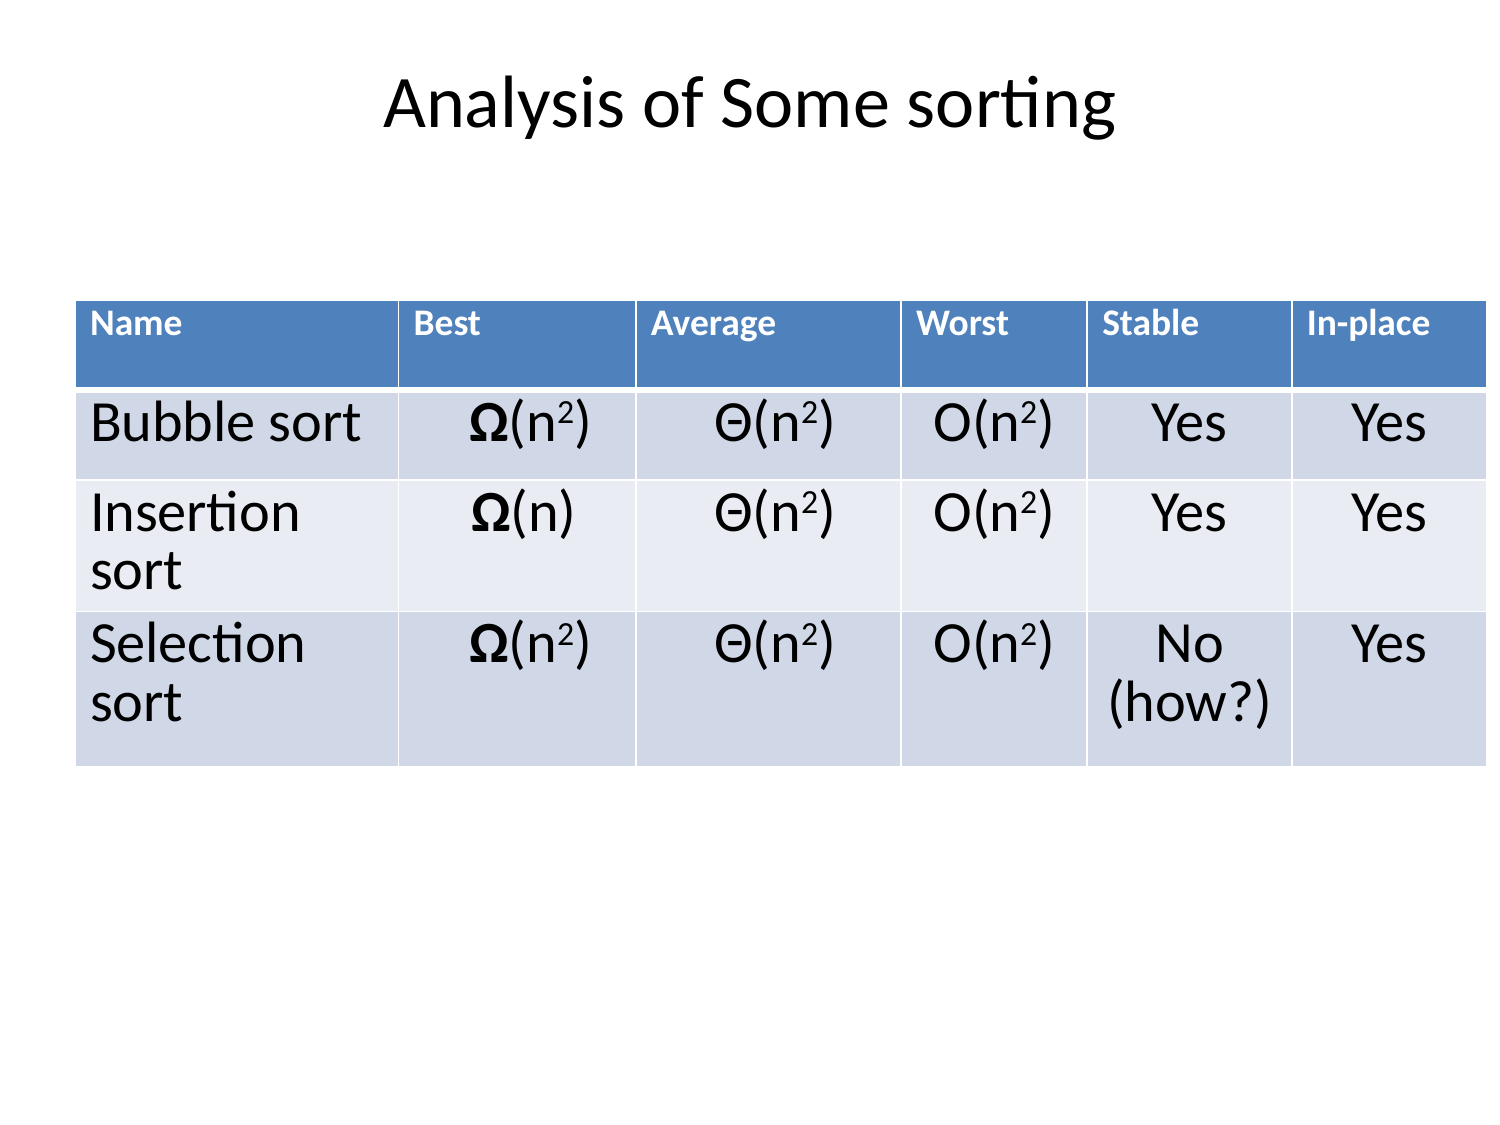

# Analysis of Some sorting
| Name | Best | Average | Worst | Stable | In-place |
| --- | --- | --- | --- | --- | --- |
| Bubble sort | Ω(n2) | Θ(n2) | O(n2) | Yes | Yes |
| Insertion sort | Ω(n) | Θ(n2) | O(n2) | Yes | Yes |
| Selection sort | Ω(n2) | Θ(n2) | O(n2) | No (how?) | Yes |